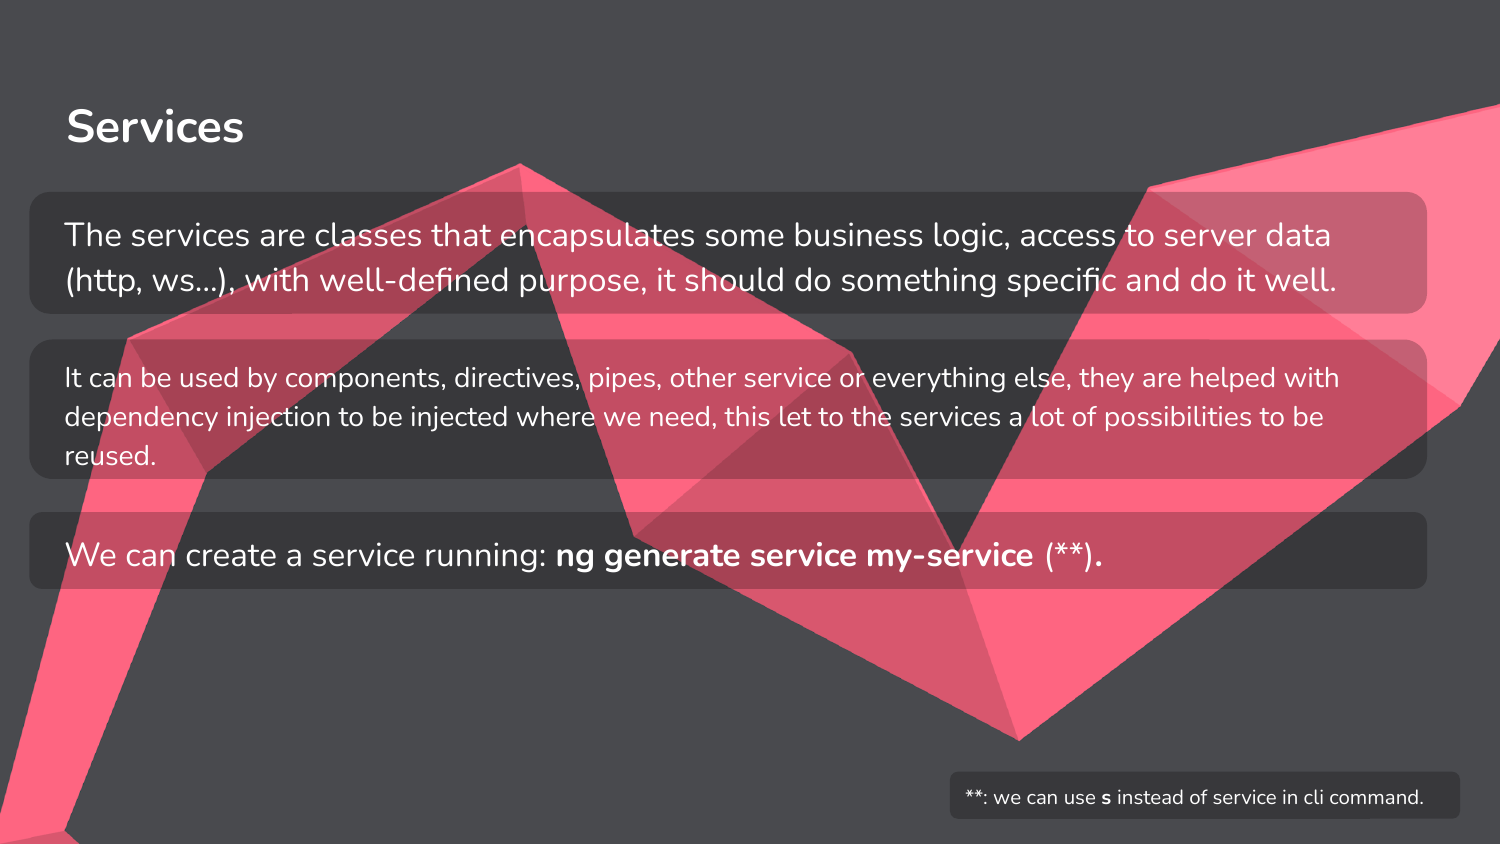

# Services

The services are classes that encapsulates some business logic, access to server data (http, ws…), with well-defined purpose, it should do something specific and do it well.

It can be used by components, directives, pipes, other service or everything else, they are helped with dependency injection to be injected where we need, this let to the services a lot of possibilities to be reused.

We can create a service running: ng generate service my-service (**).
**: we can use s instead of service in cli command.